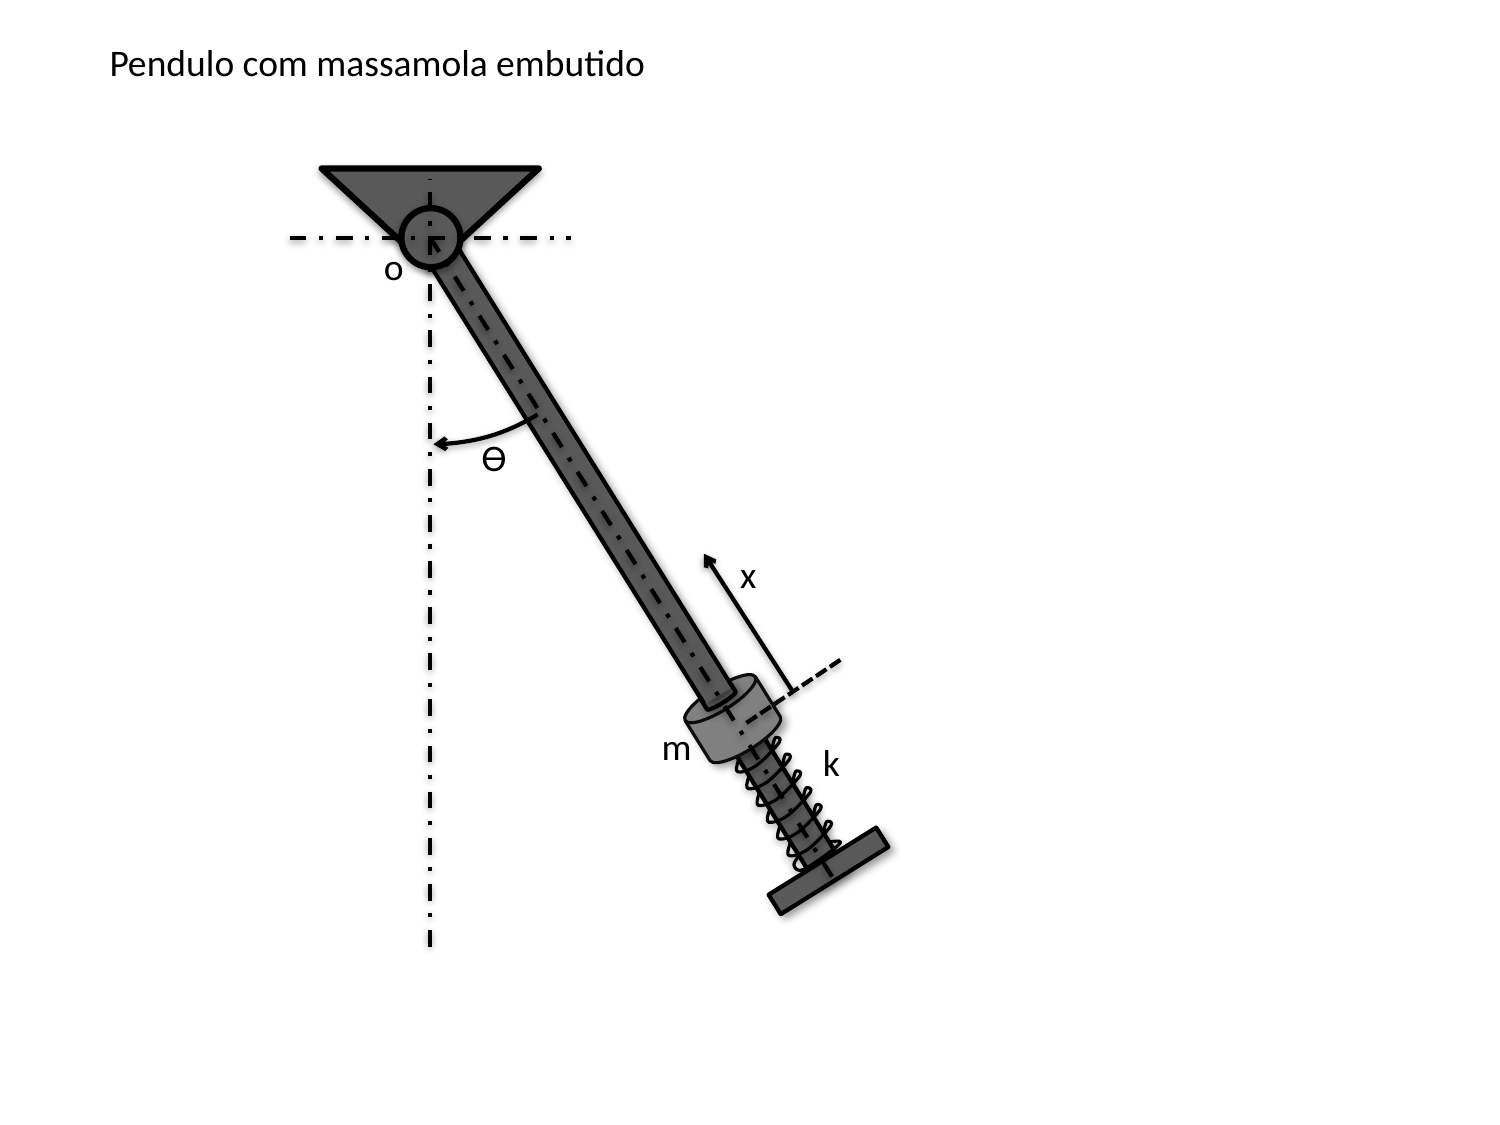

Pendulo com massamola embutido

o
Ɵ

x

m

k